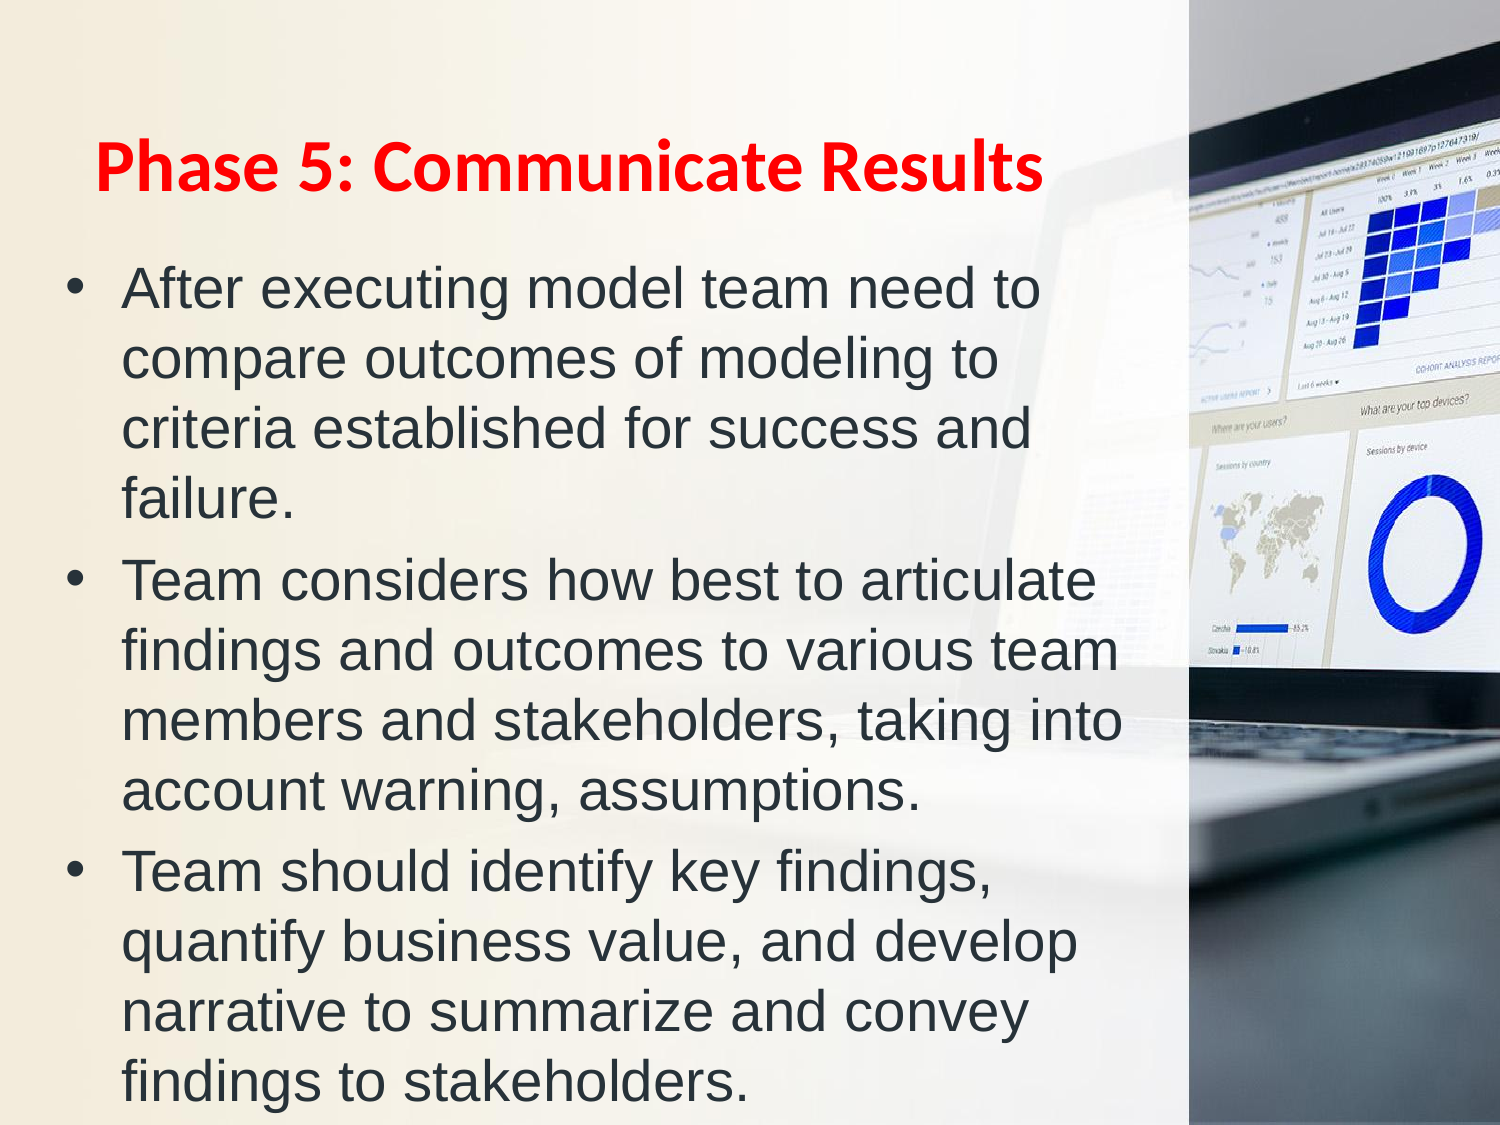

# Phase 5: Communicate Results

After executing model team need to compare outcomes of modeling to criteria established for success and failure.
Team considers how best to articulate findings and outcomes to various team members and stakeholders, taking into account warning, assumptions.
Team should identify key findings, quantify business value, and develop narrative to summarize and convey findings to stakeholders.